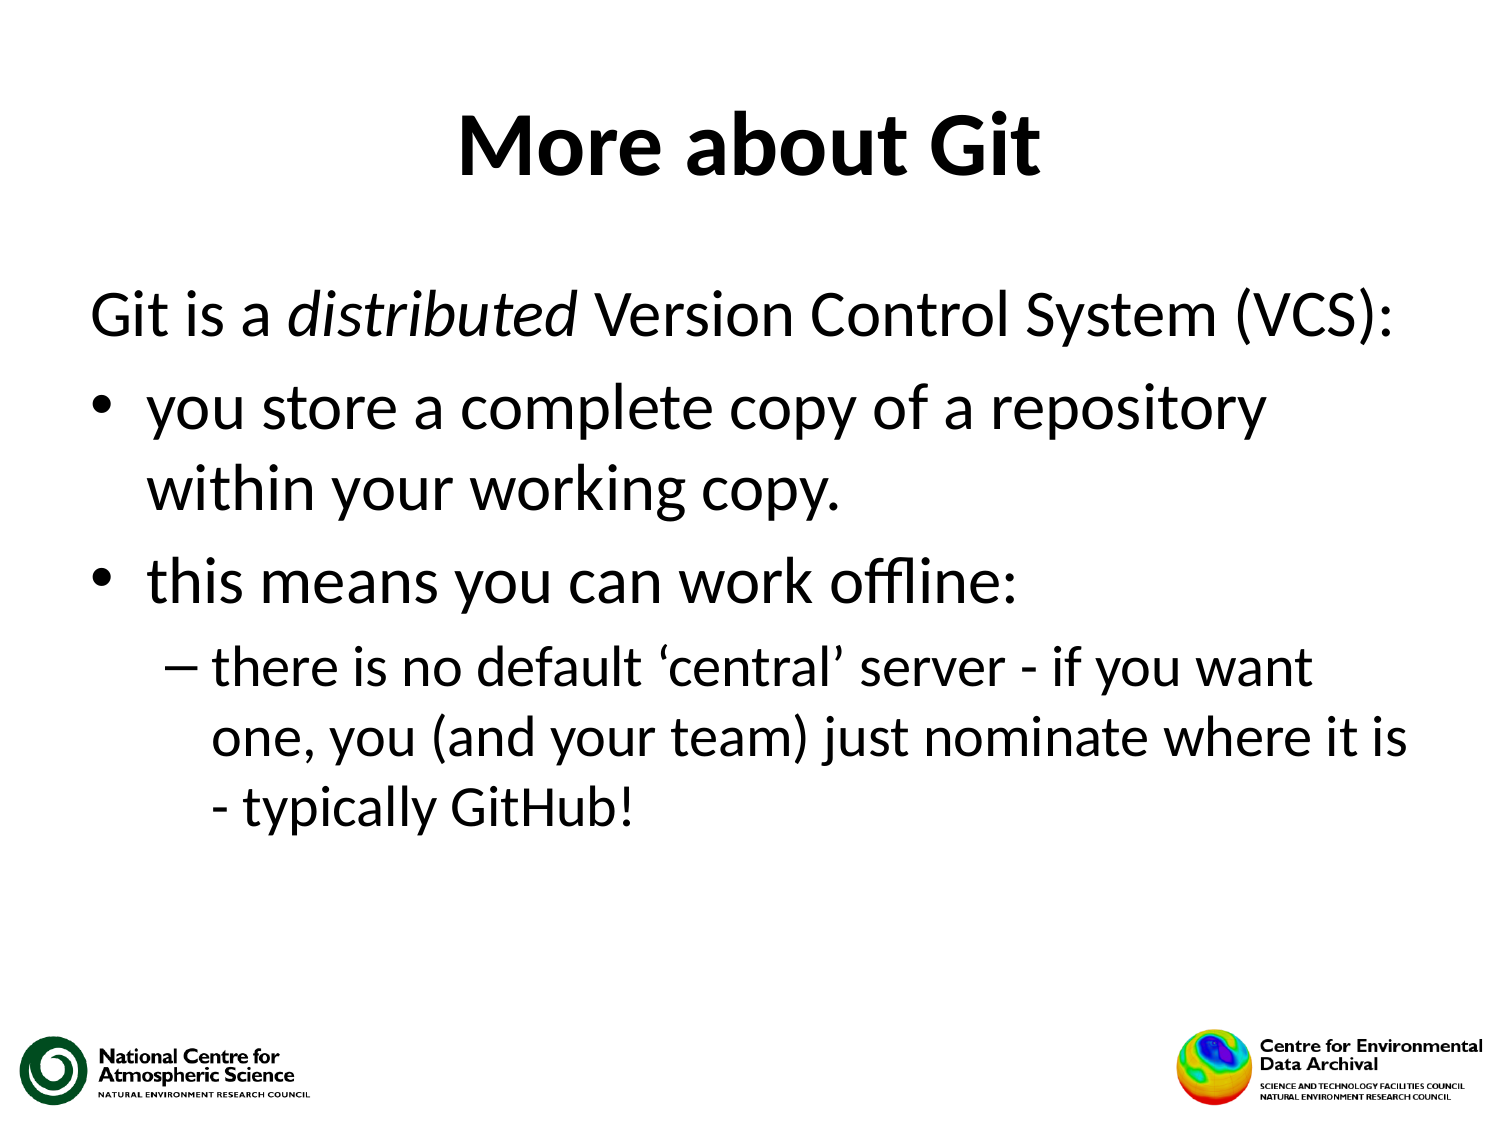

# More about Git
Git is a distributed Version Control System (VCS):
you store a complete copy of a repository within your working copy.
this means you can work offline:
there is no default ‘central’ server - if you want one, you (and your team) just nominate where it is - typically GitHub!